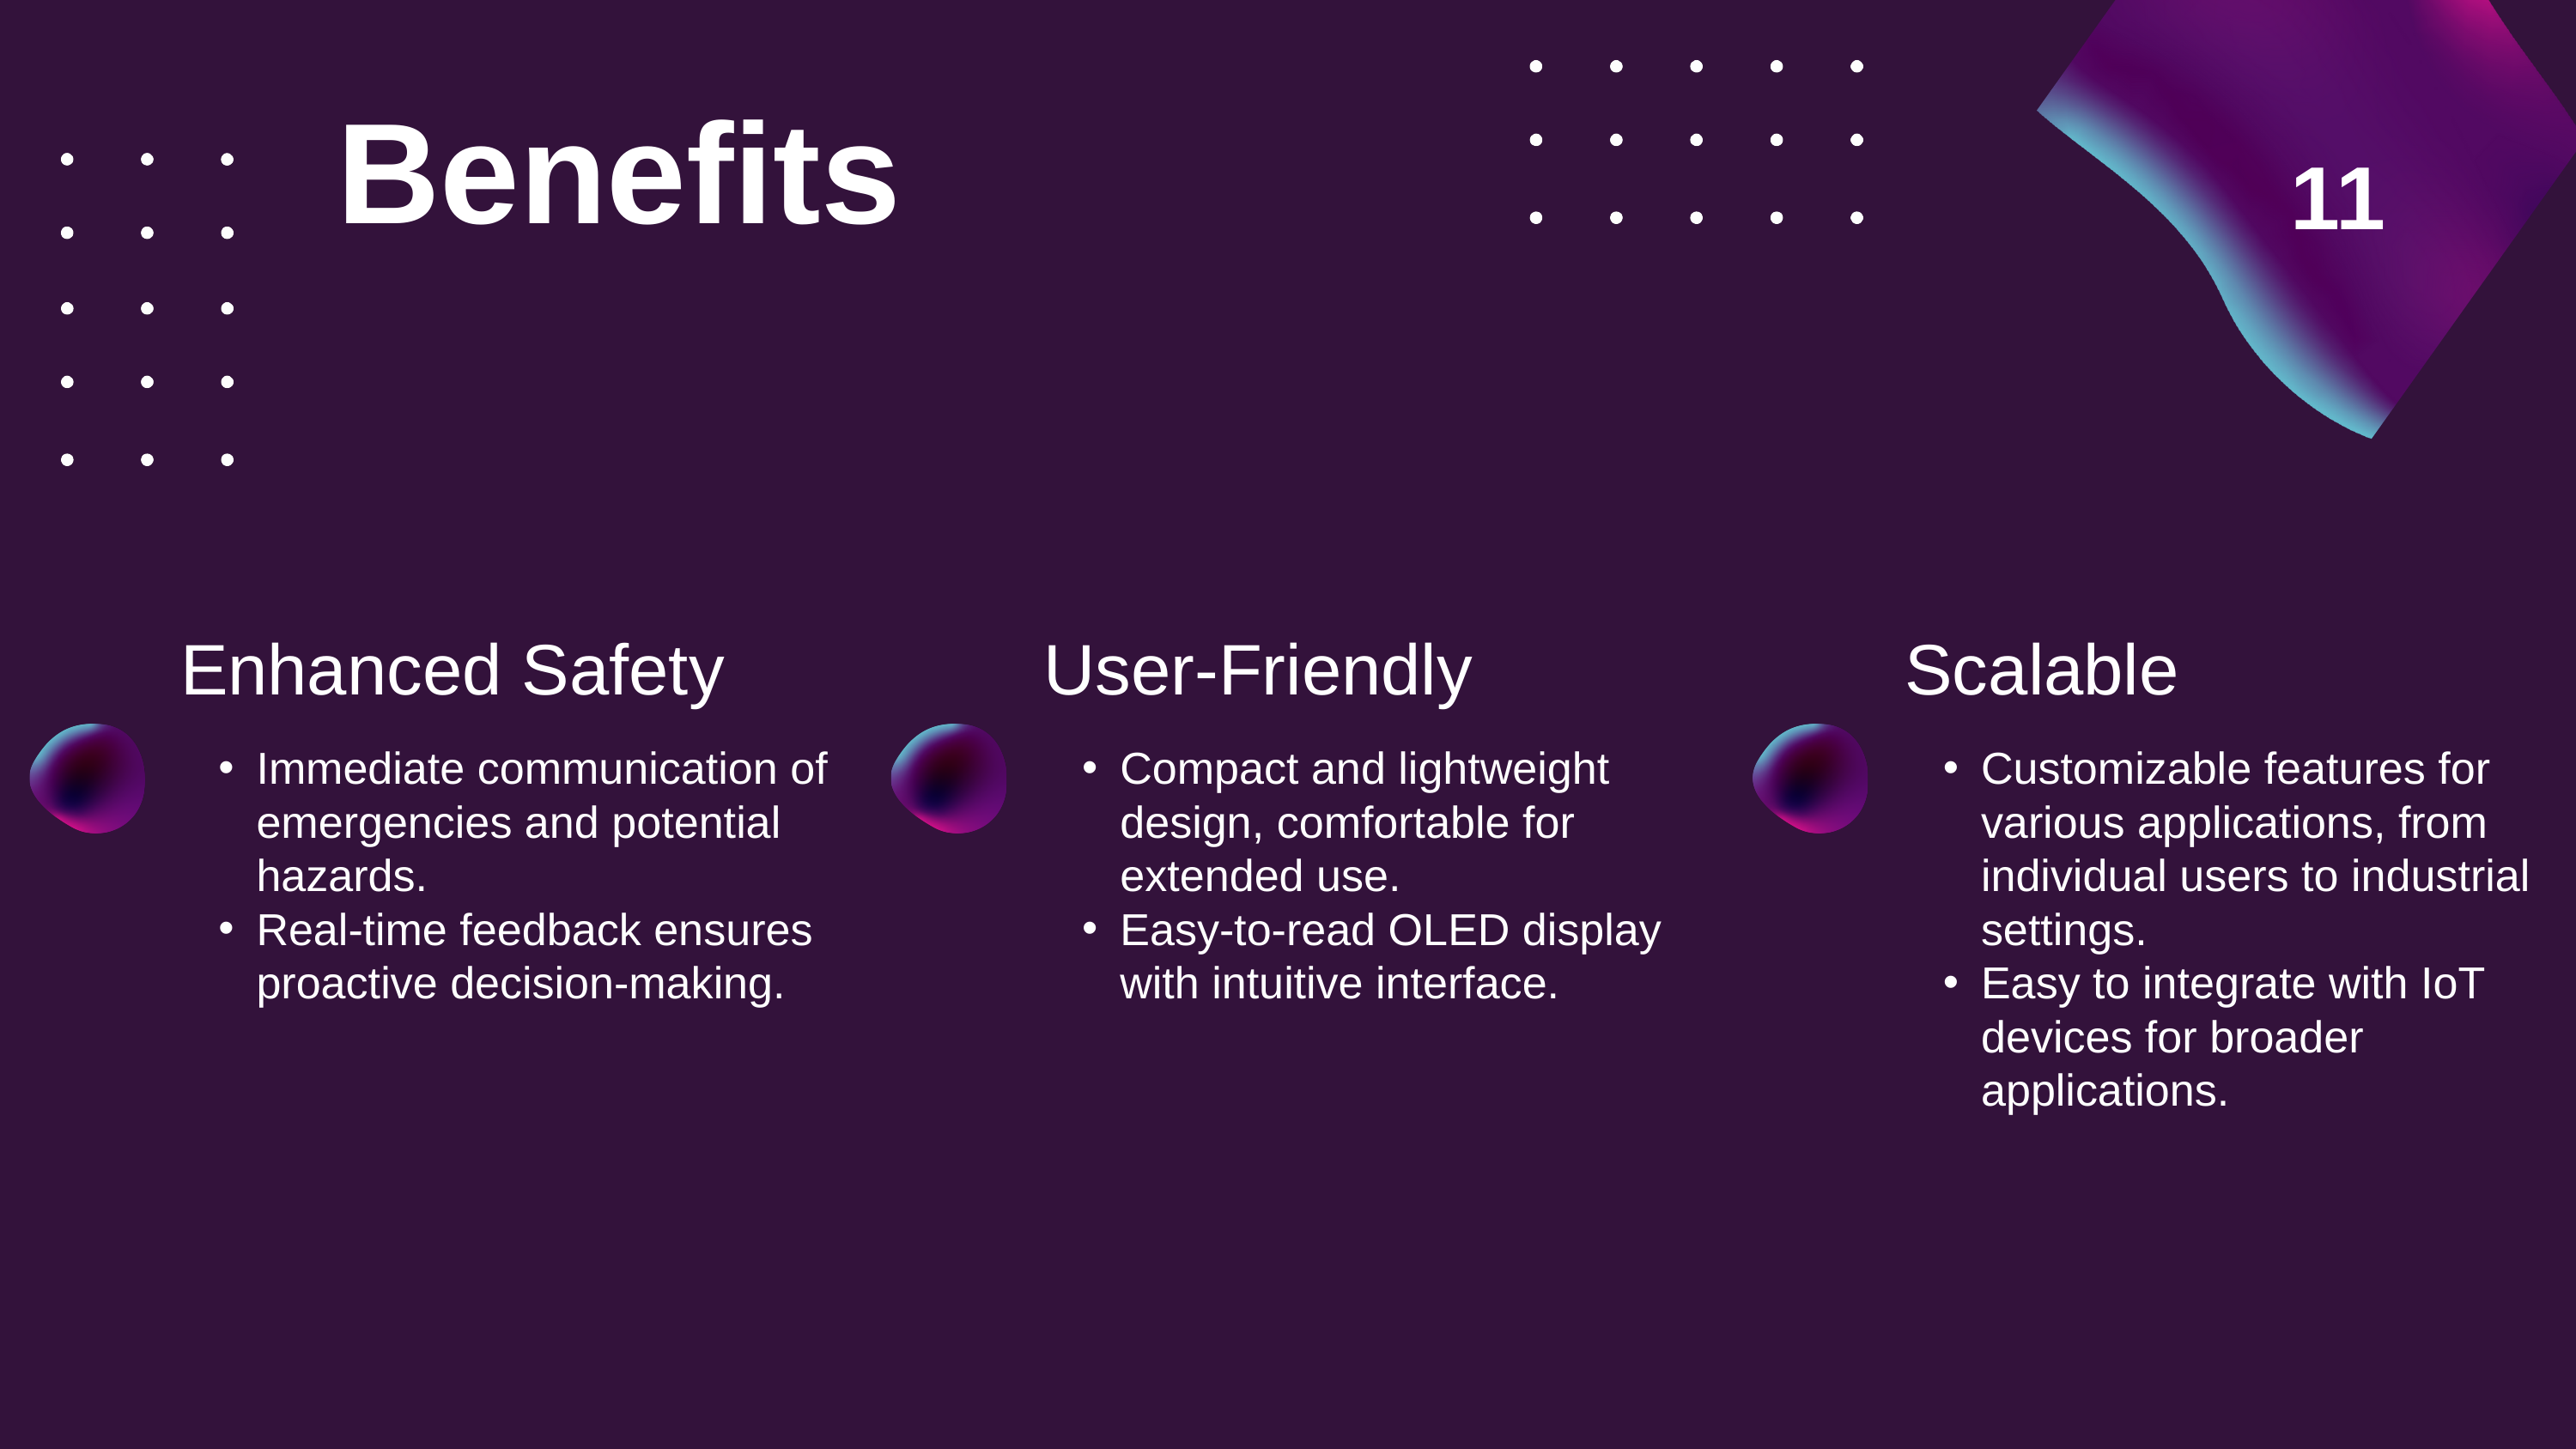

Benefits

11
Enhanced Safety
Immediate communication of emergencies and potential hazards.
Real-time feedback ensures proactive decision-making.
User-Friendly
Compact and lightweight design, comfortable for extended use.
Easy-to-read OLED display with intuitive interface.
Scalable
Customizable features for various applications, from individual users to industrial settings.
Easy to integrate with IoT devices for broader applications.